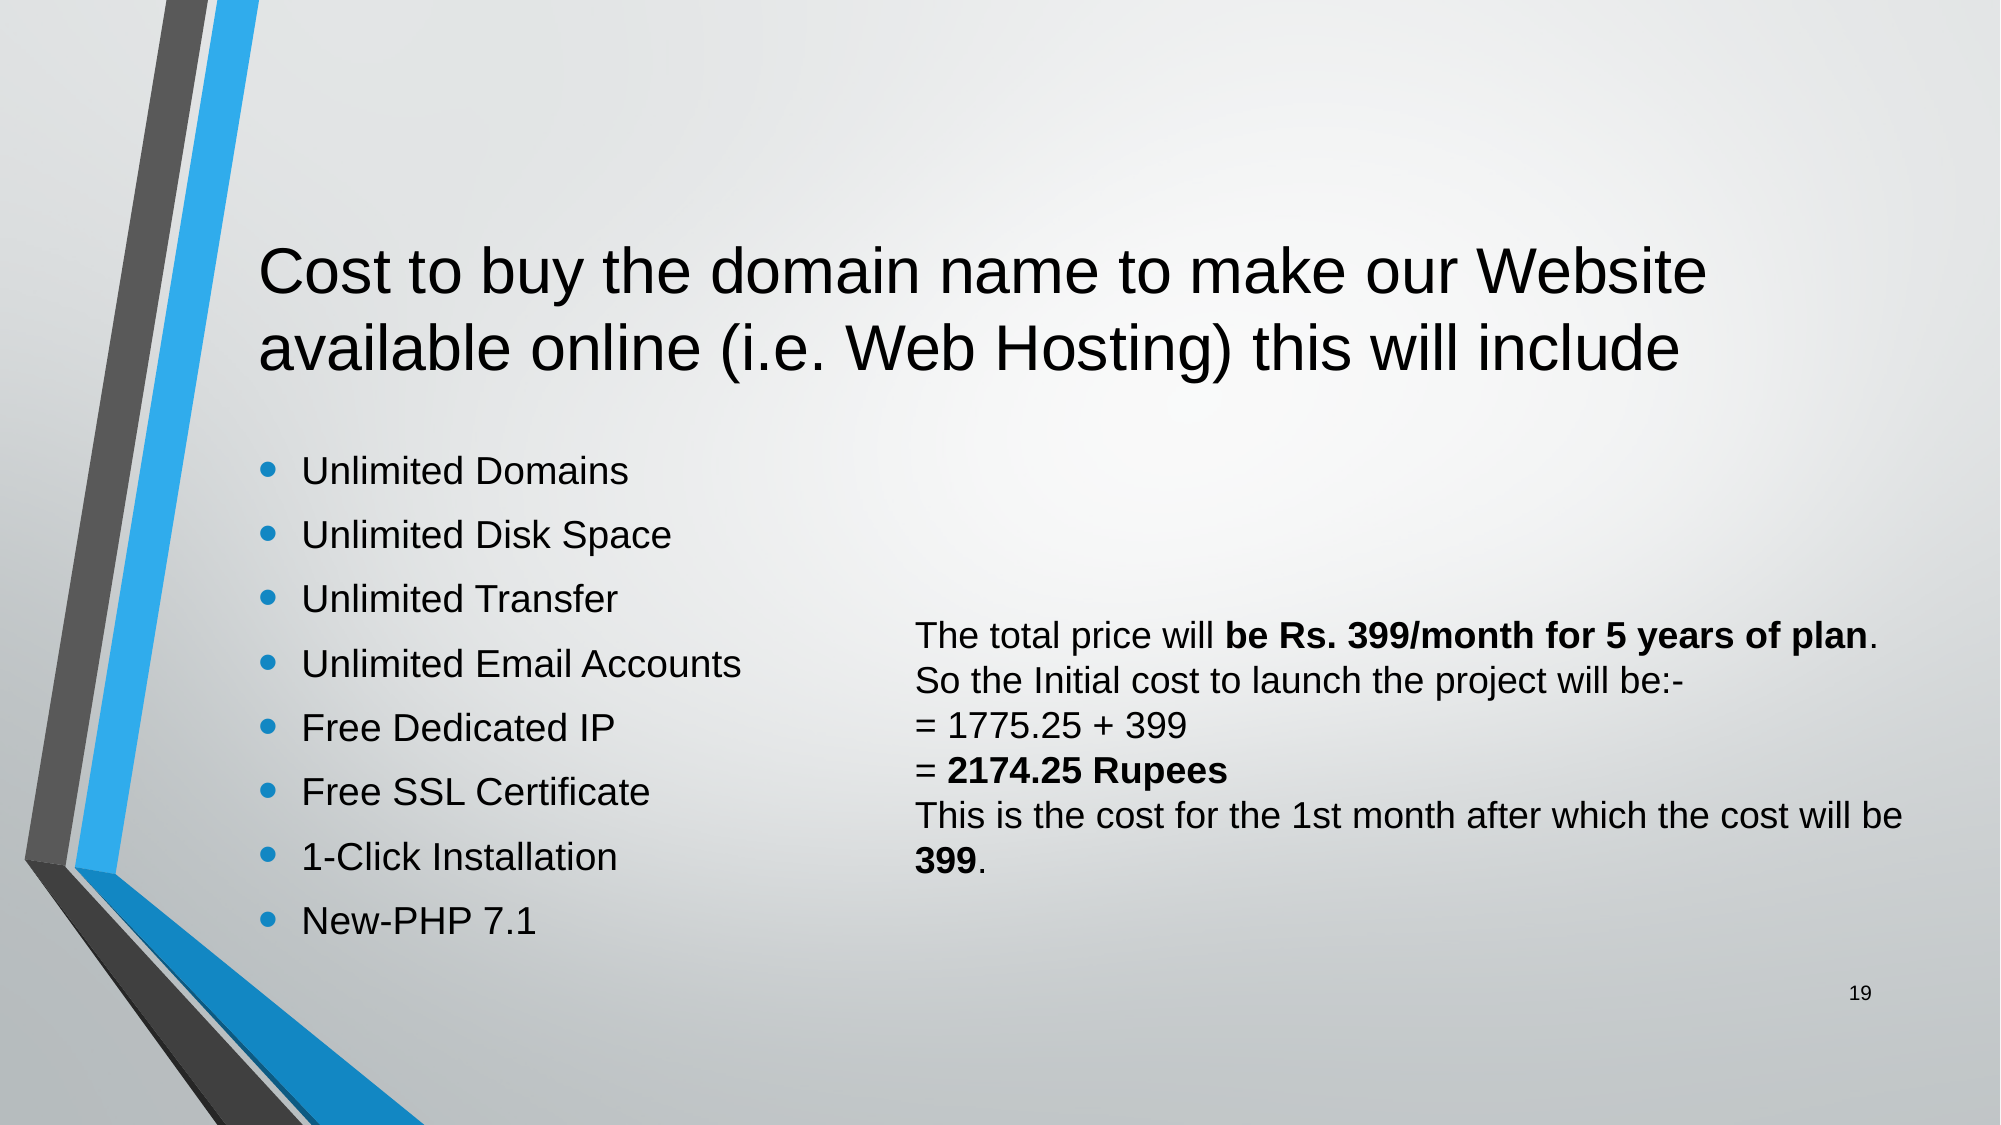

# Cost to buy the domain name to make our Website available online (i.e. Web Hosting) this will include
Unlimited Domains
Unlimited Disk Space
Unlimited Transfer
Unlimited Email Accounts
Free Dedicated IP
Free SSL Certificate
1-Click Installation
New-PHP 7.1
The total price will be Rs. 399/month for 5 years of plan.
So the Initial cost to launch the project will be:-
= 1775.25 + 399
= 2174.25 Rupees
This is the cost for the 1st month after which the cost will be 399.
19